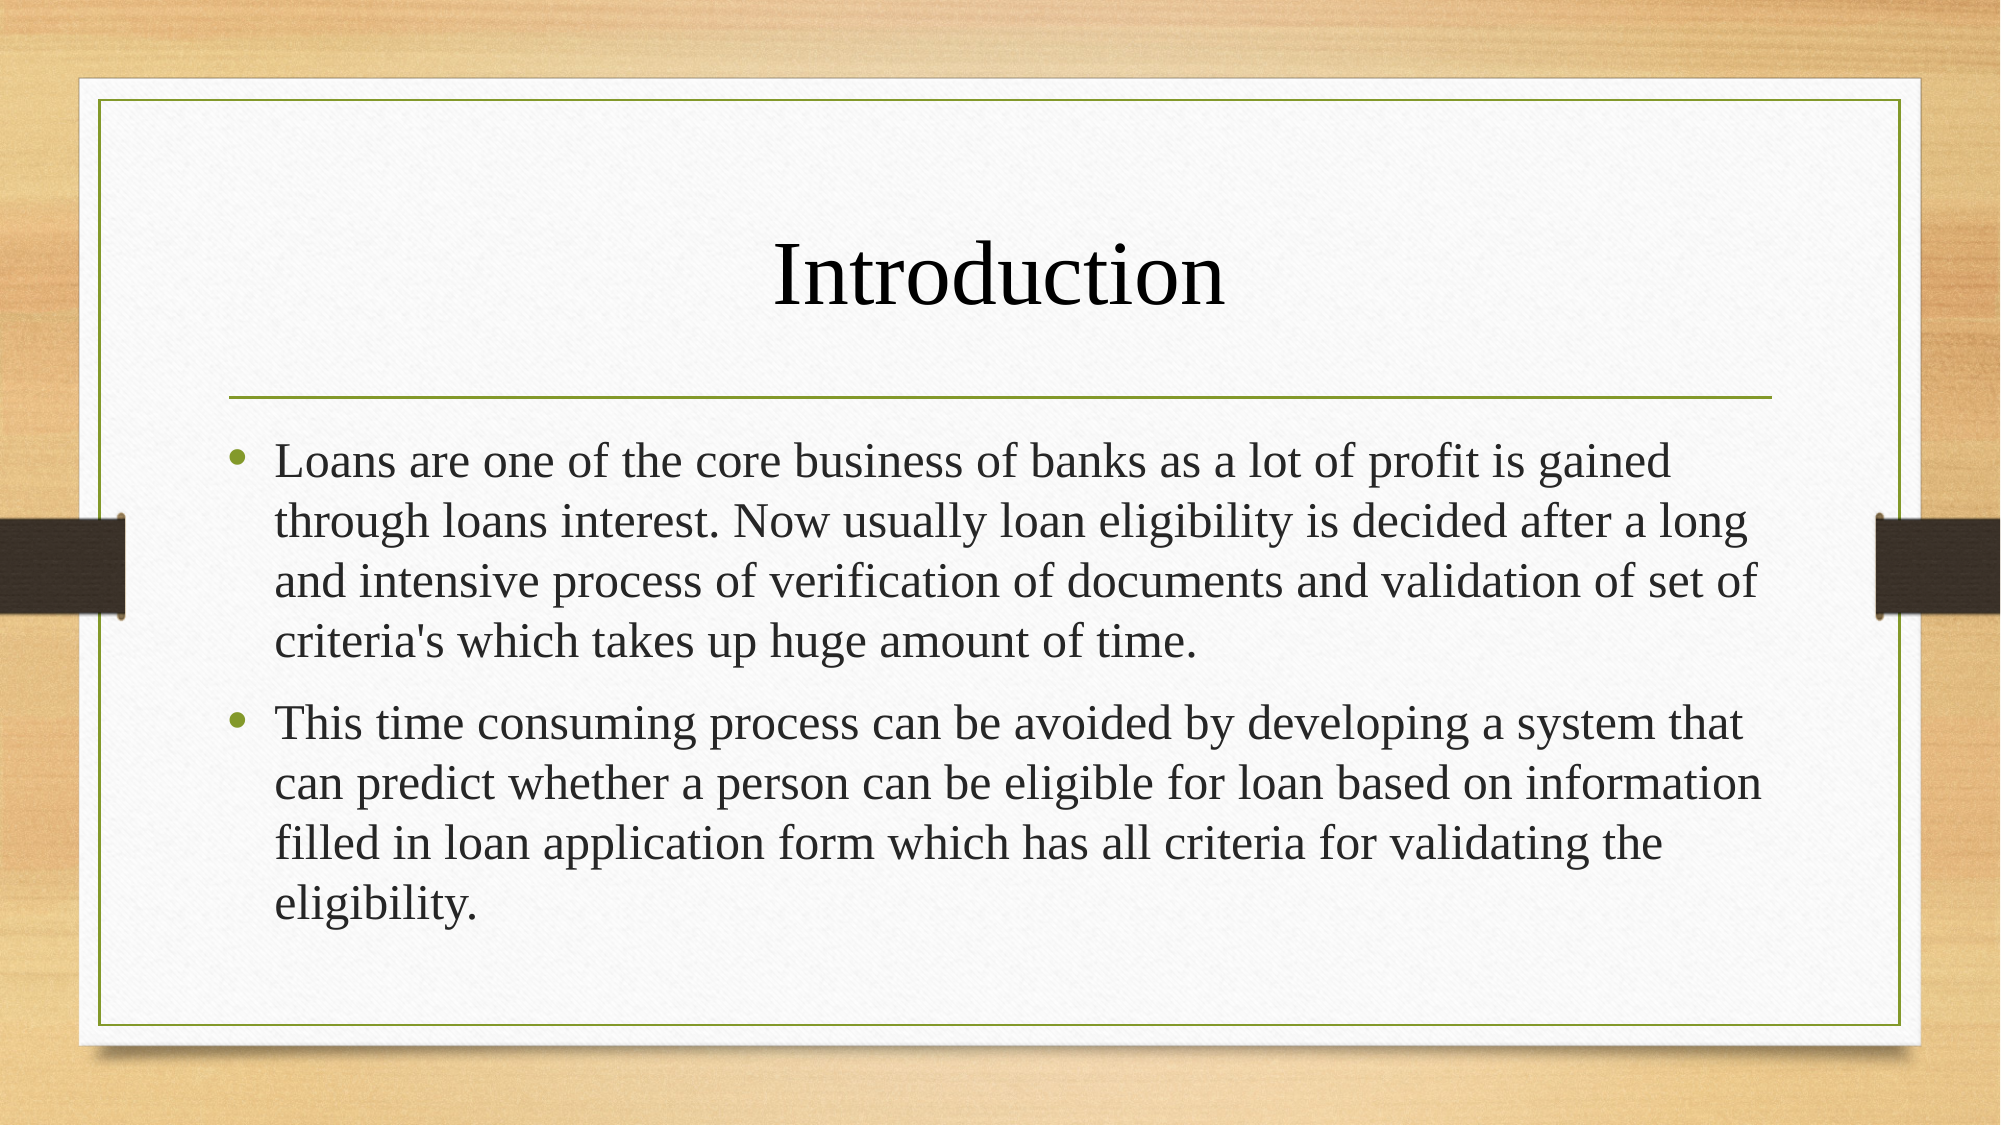

# Introduction
Loans are one of the core business of banks as a lot of profit is gained through loans interest. Now usually loan eligibility is decided after a long and intensive process of verification of documents and validation of set of criteria's which takes up huge amount of time.
This time consuming process can be avoided by developing a system that can predict whether a person can be eligible for loan based on information filled in loan application form which has all criteria for validating the eligibility.